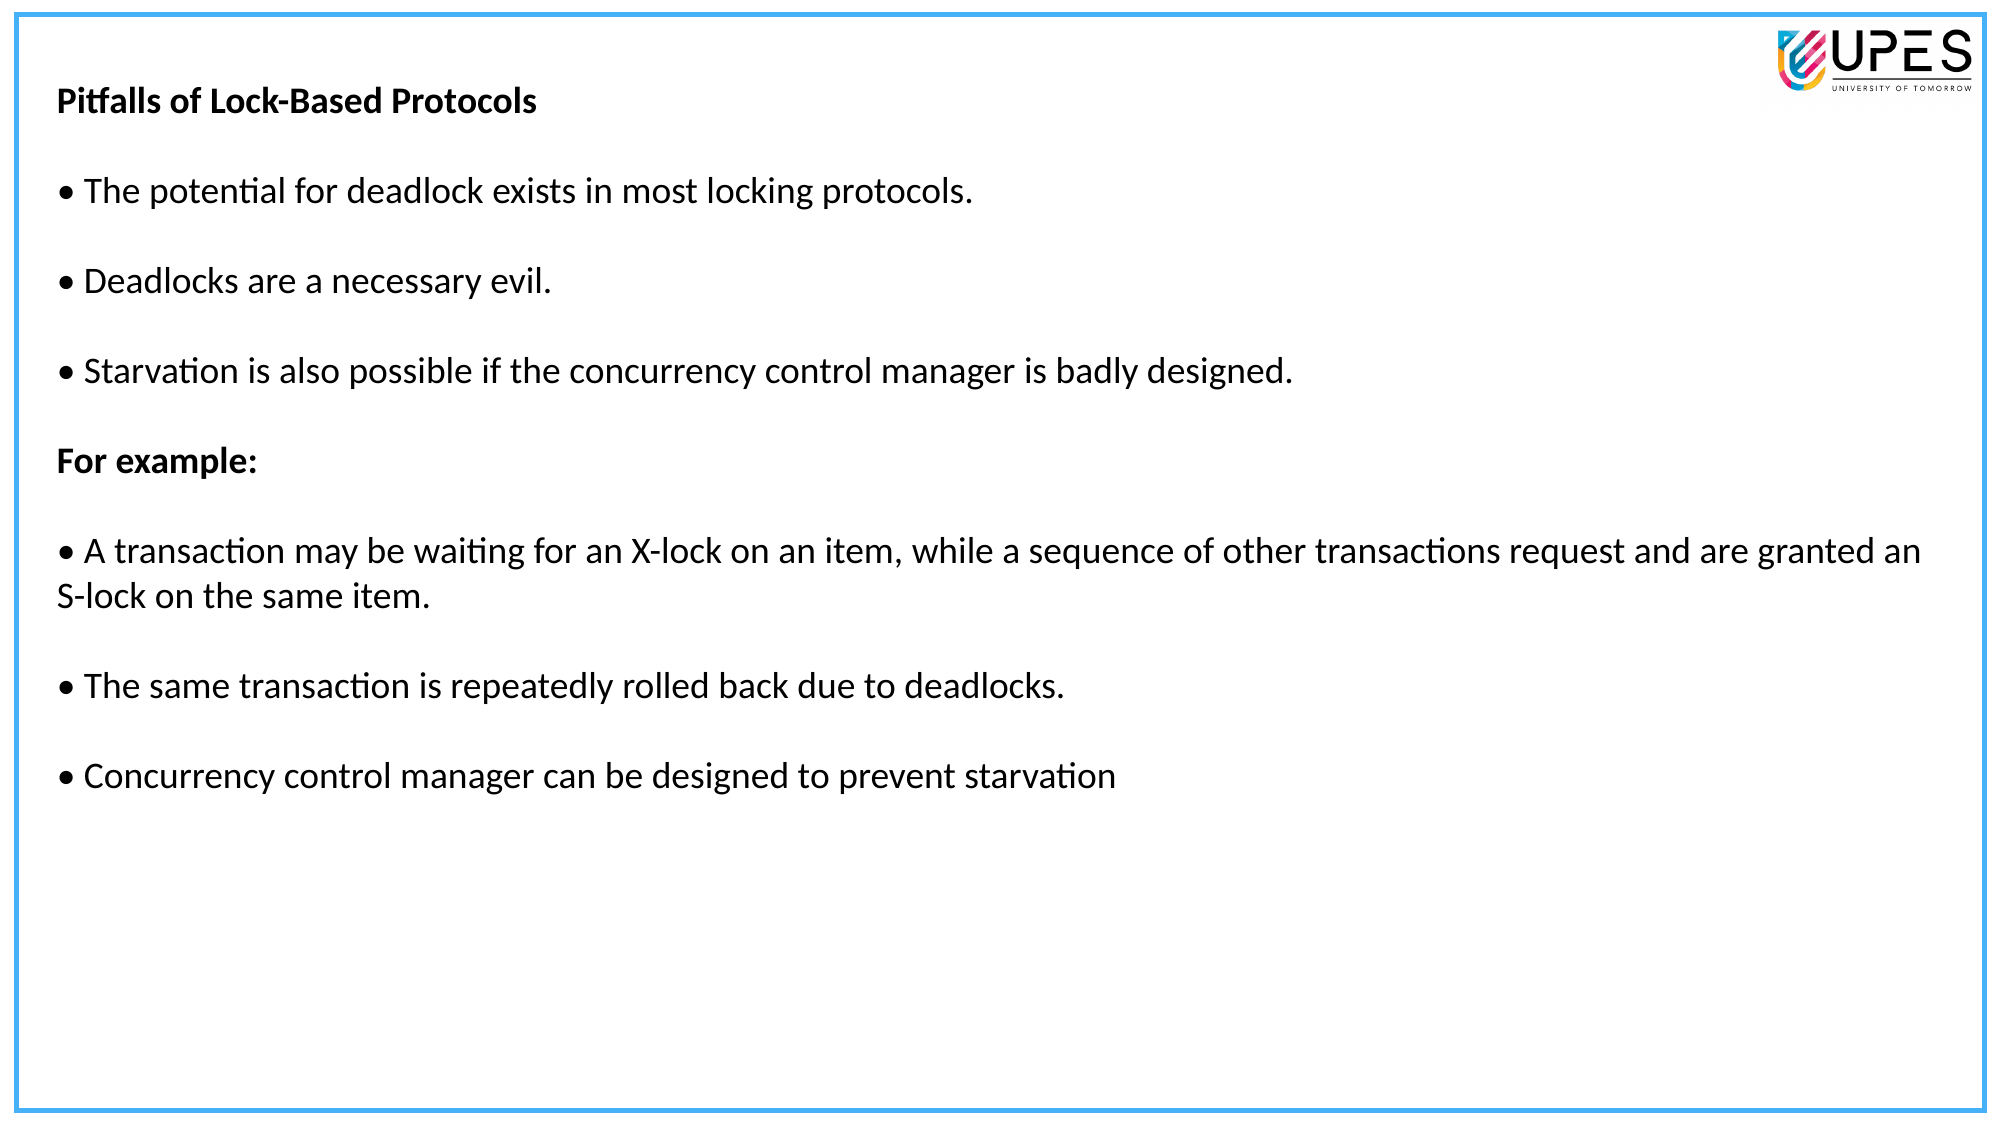

Pitfalls of Lock-Based Protocols

• The potential for deadlock exists in most locking protocols.

• Deadlocks are a necessary evil.

• Starvation is also possible if the concurrency control manager is badly designed.

For example:

• A transaction may be waiting for an X-lock on an item, while a sequence of other transactions request and are granted an S-lock on the same item.

• The same transaction is repeatedly rolled back due to deadlocks.

• Concurrency control manager can be designed to prevent starvation